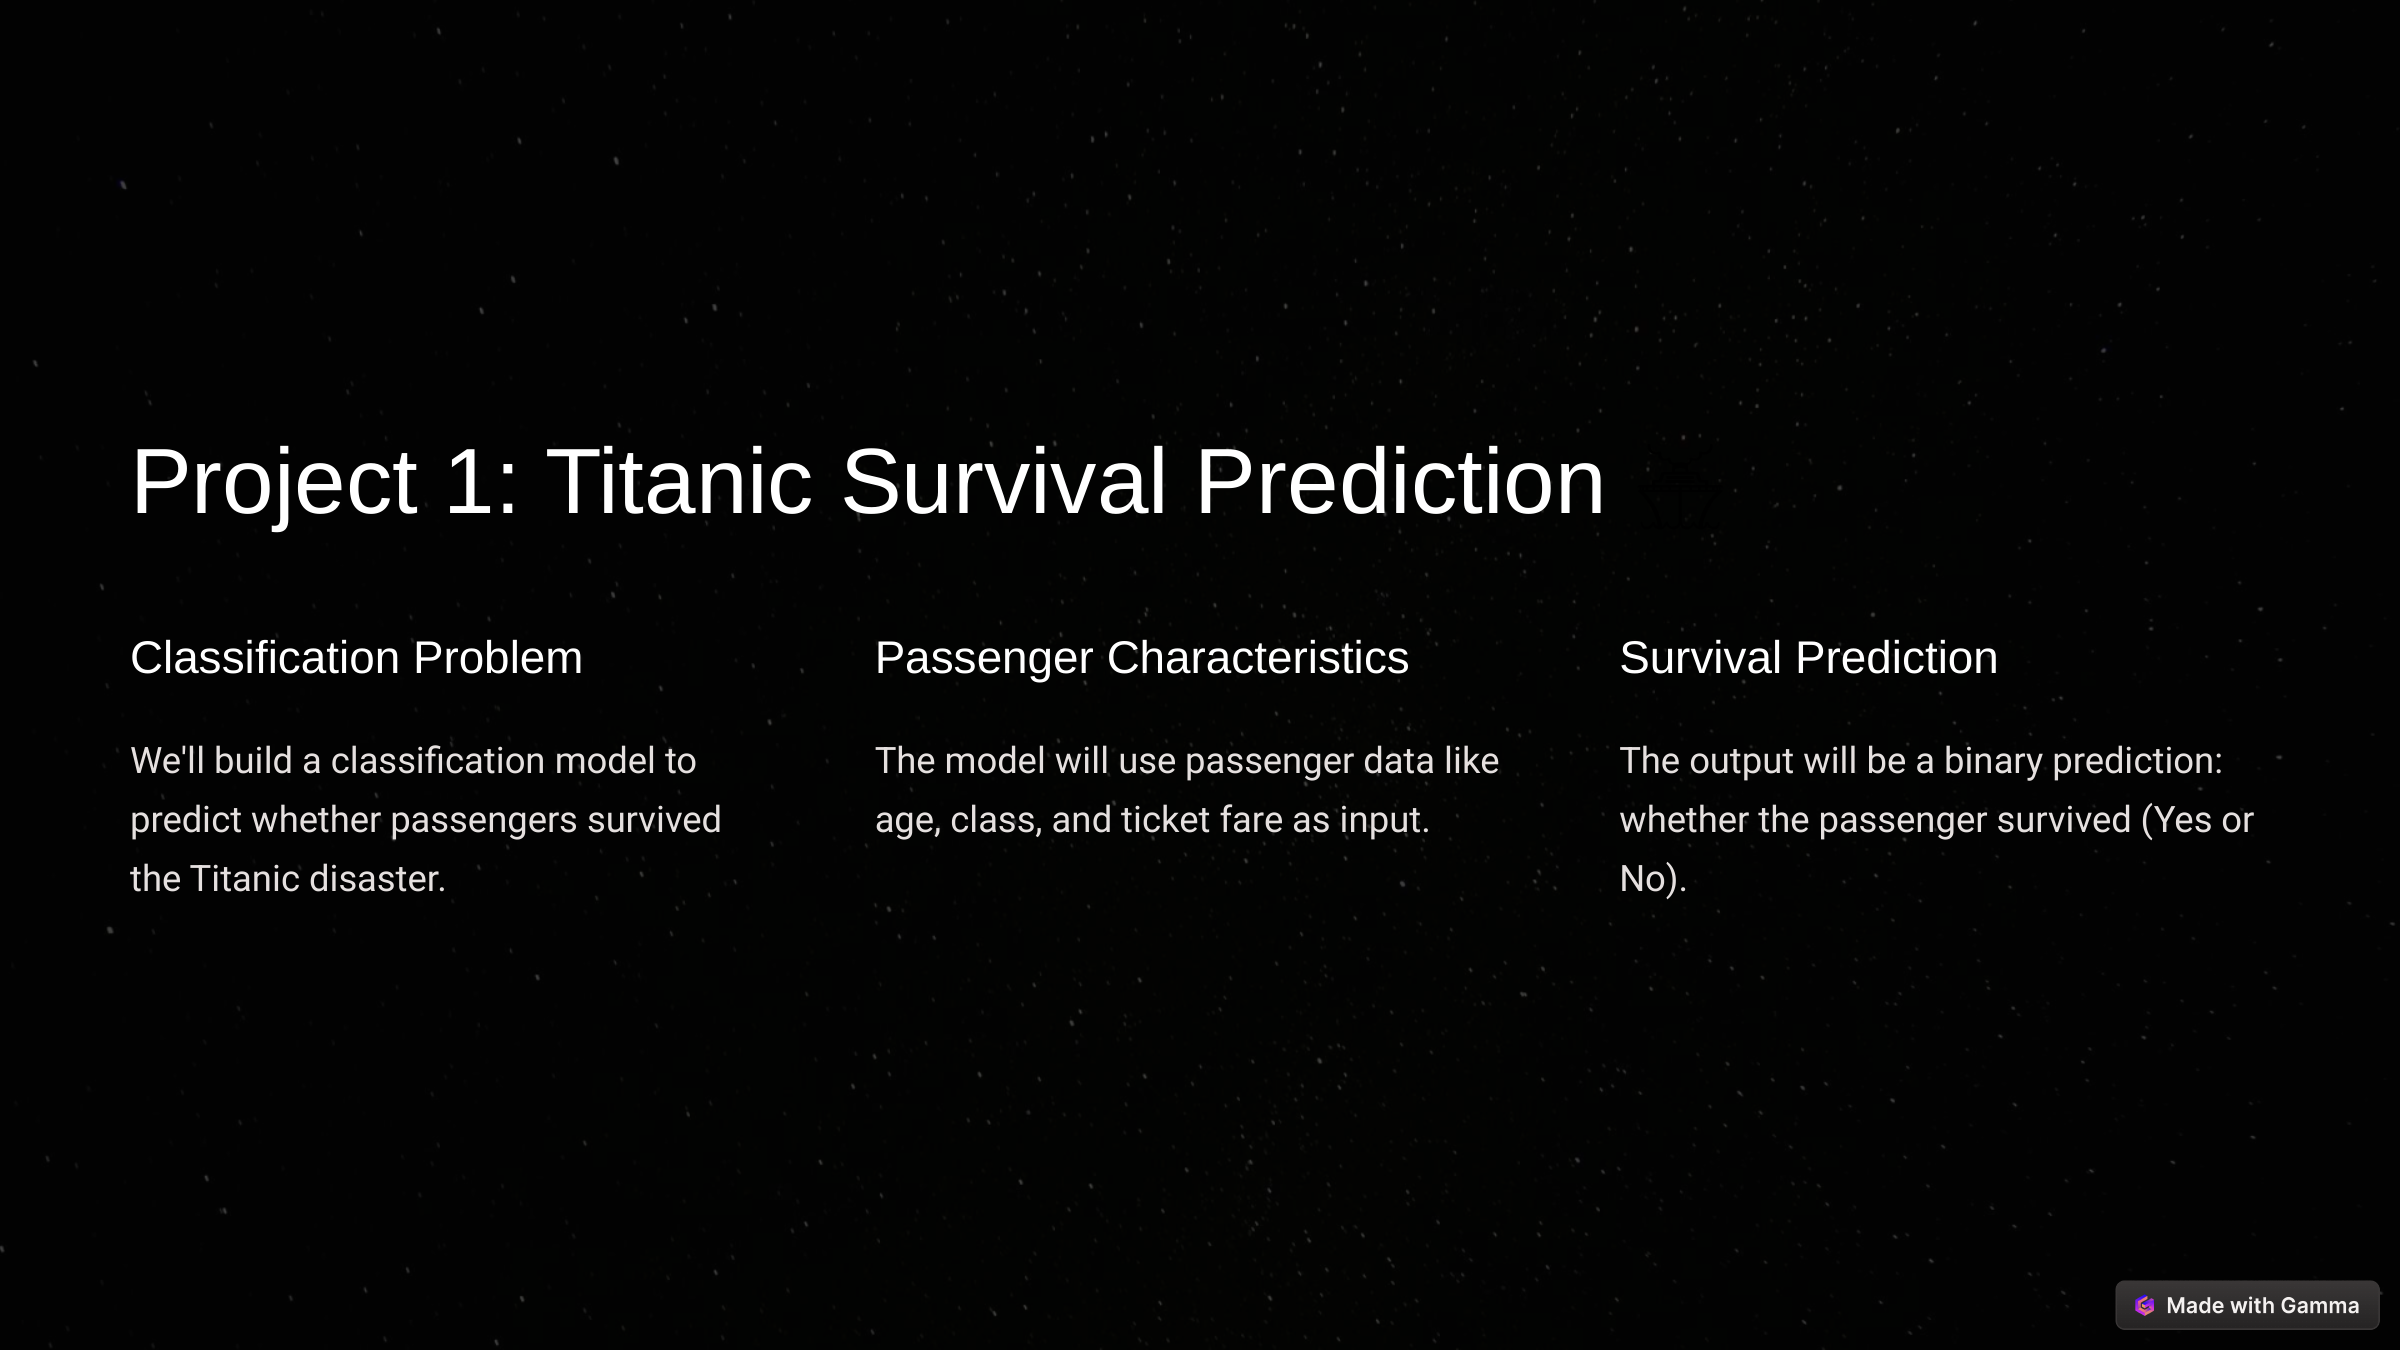

Project 1: Titanic Survival Prediction 🚢
Classification Problem
Passenger Characteristics
Survival Prediction
We'll build a classification model to predict whether passengers survived the Titanic disaster.
The model will use passenger data like age, class, and ticket fare as input.
The output will be a binary prediction: whether the passenger survived (Yes or No).